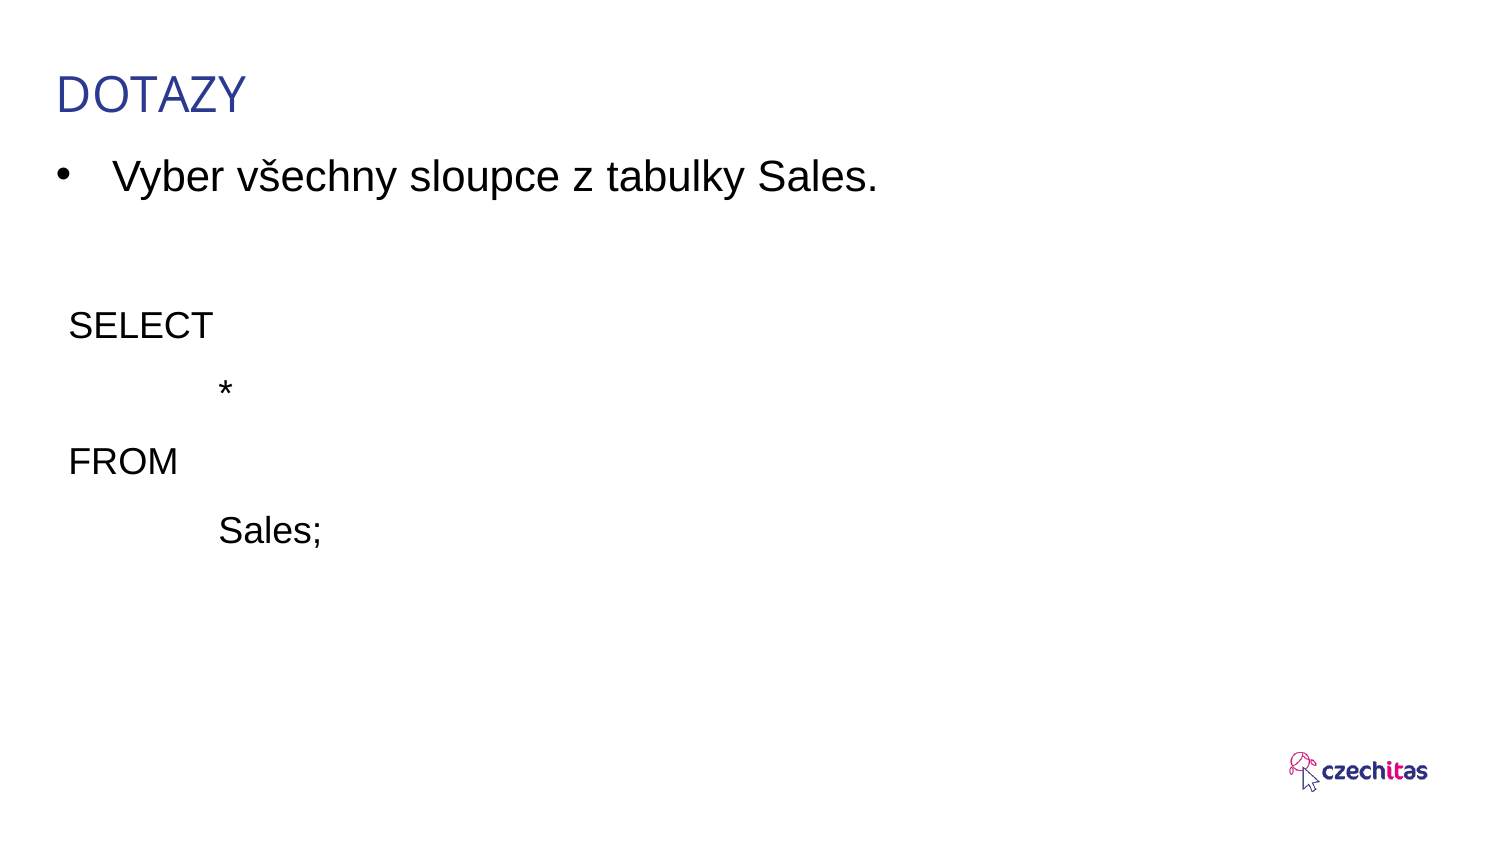

# DOTAZY
Vyber všechny sloupce z tabulky Sales.

SELECT
	*
FROM
	Sales;